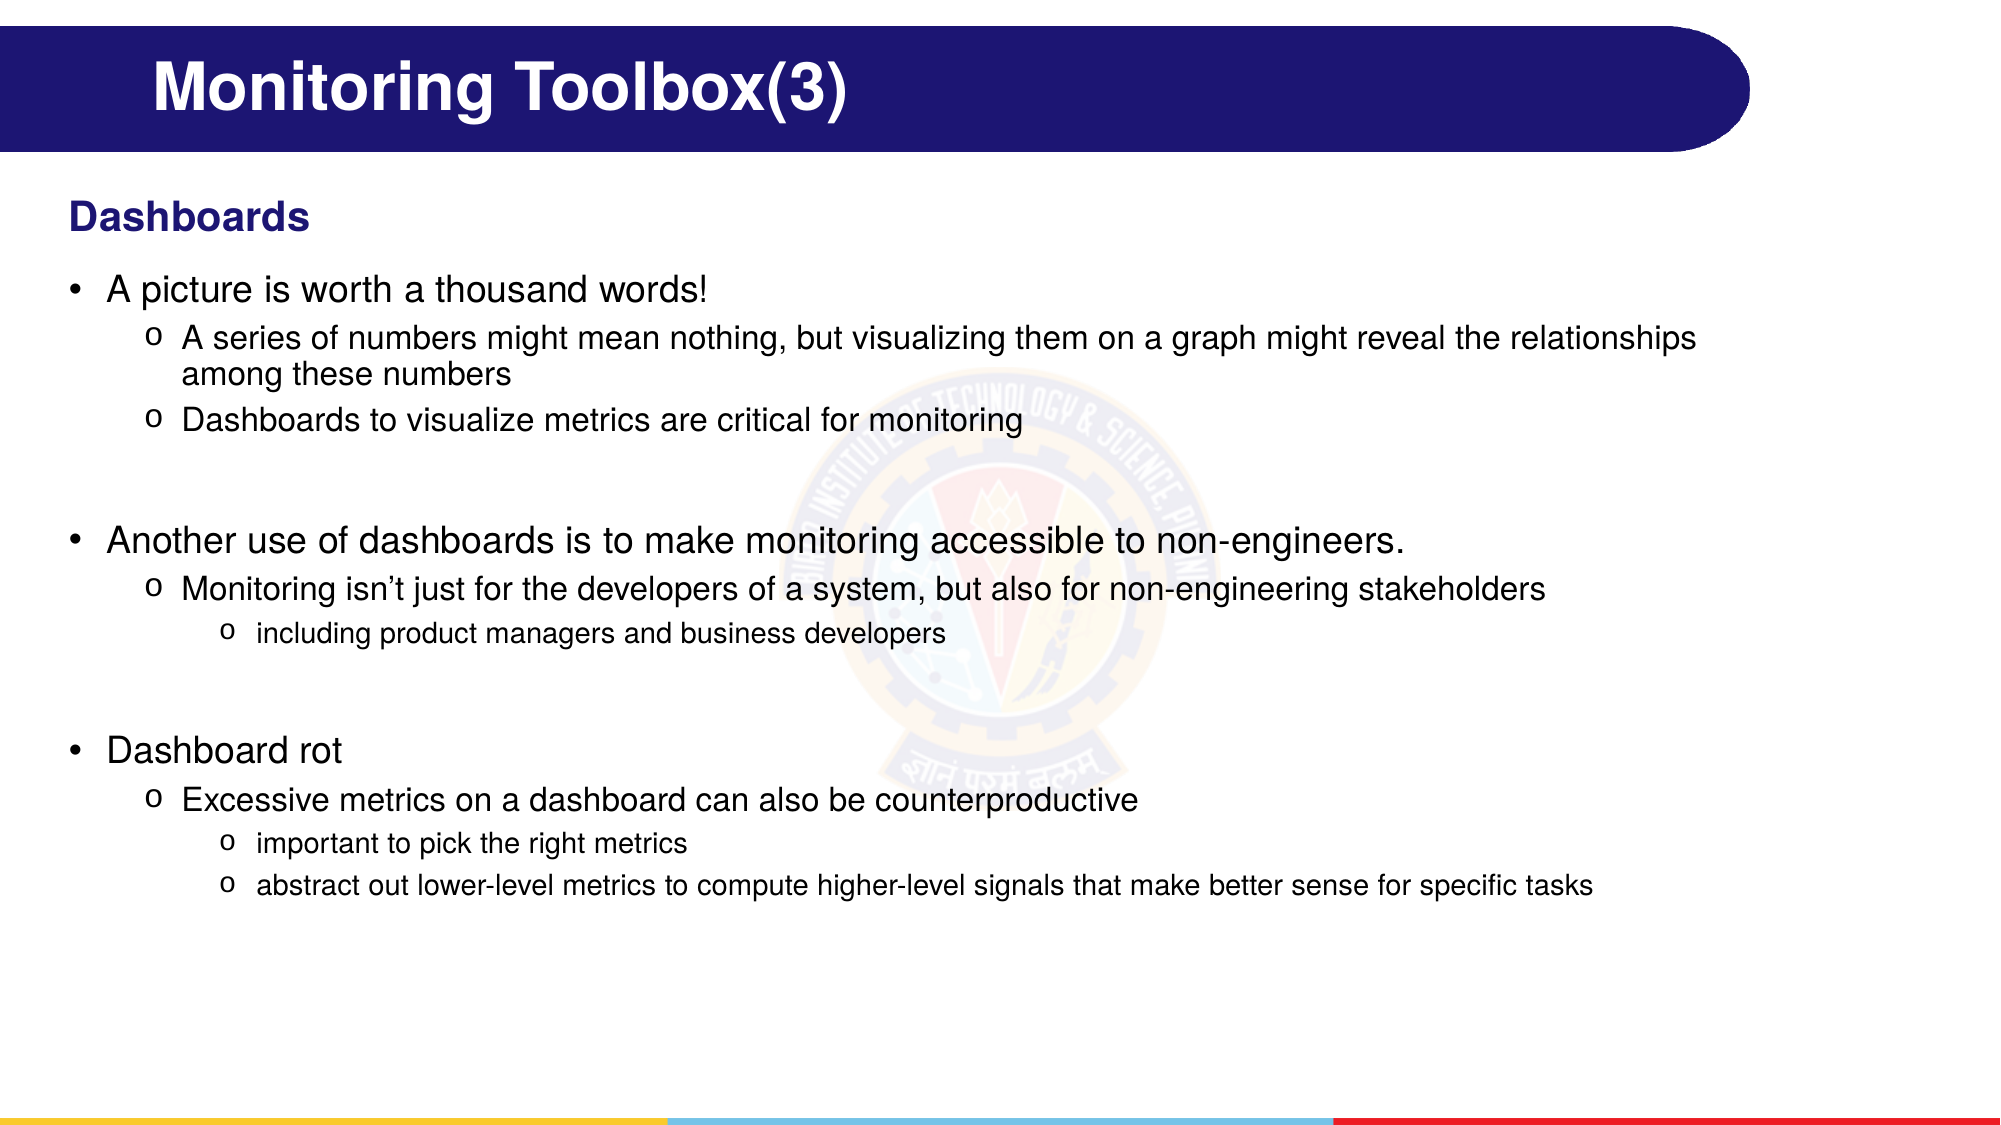

# Monitoring Toolbox(3)
Dashboards
A picture is worth a thousand words!
A series of numbers might mean nothing, but visualizing them on a graph might reveal the relationships among these numbers
Dashboards to visualize metrics are critical for monitoring

Another use of dashboards is to make monitoring accessible to non-engineers.
Monitoring isn’t just for the developers of a system, but also for non-engineering stakeholders
including product managers and business developers

Dashboard rot
Excessive metrics on a dashboard can also be counterproductive
important to pick the right metrics
abstract out lower-level metrics to compute higher-level signals that make better sense for specific tasks